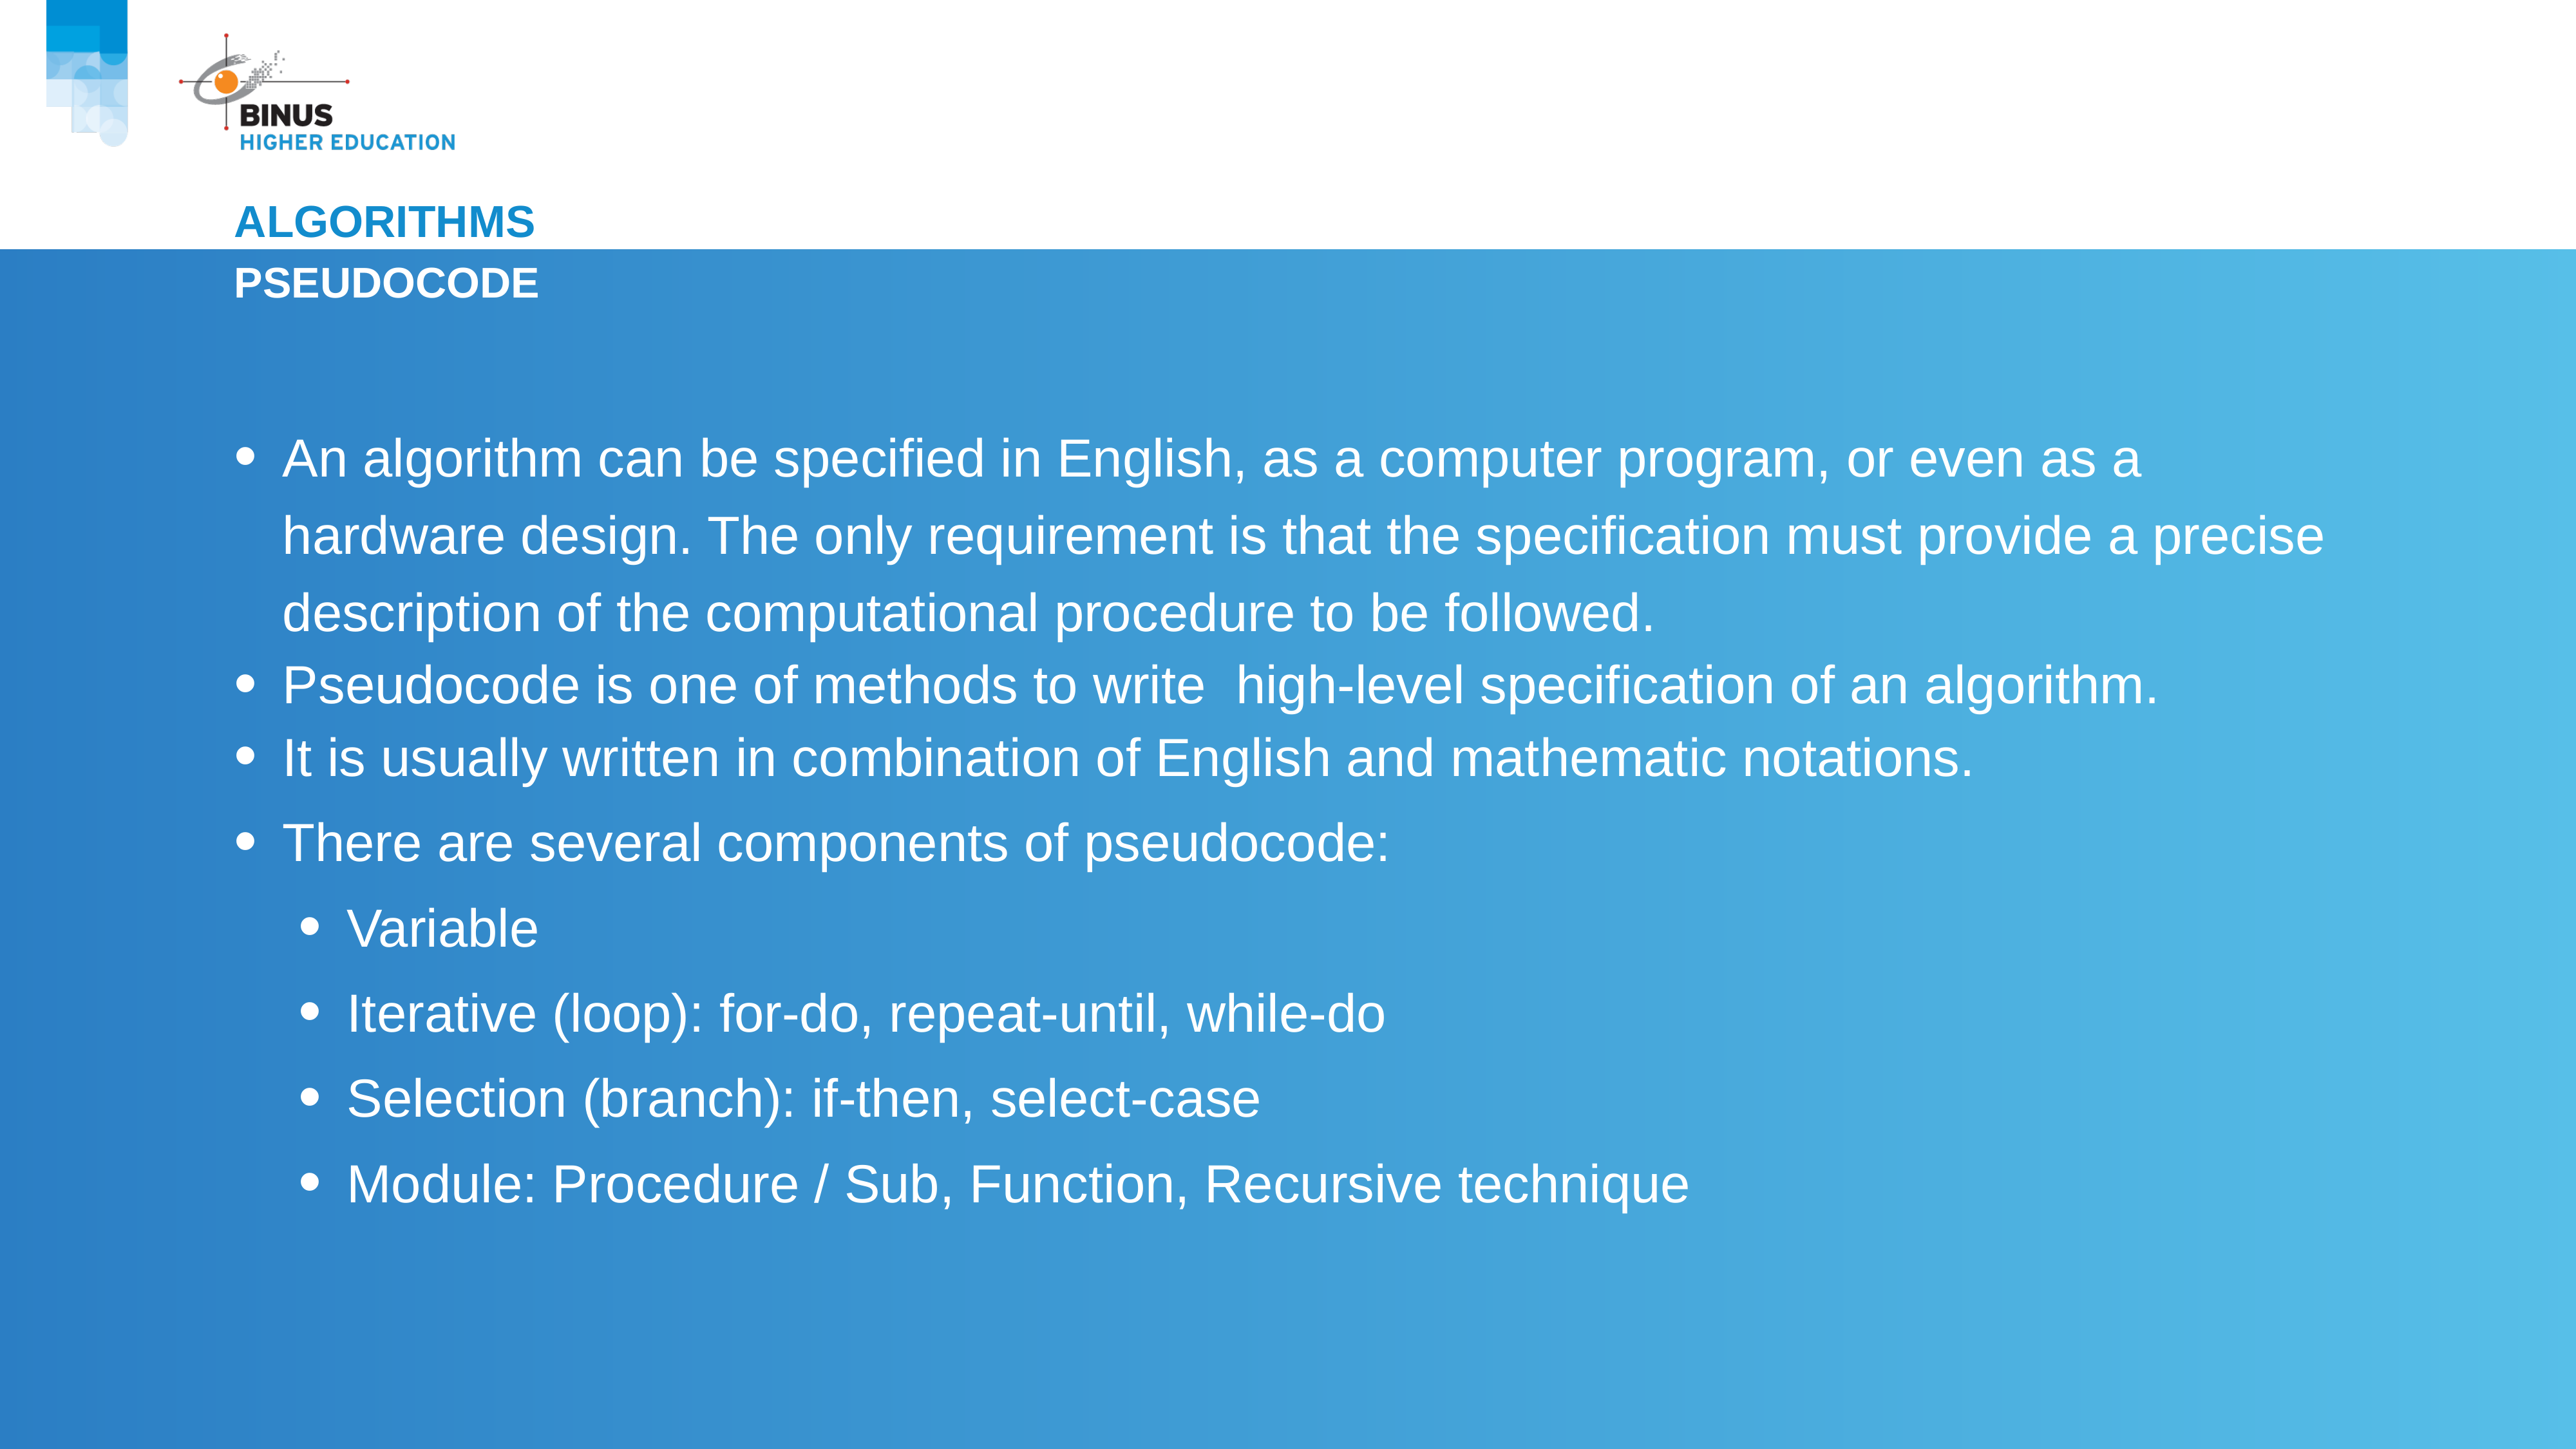

# Algorithms
Pseudocode
An algorithm can be specified in English, as a computer program, or even as a hardware design. The only requirement is that the specification must provide a precise description of the computational procedure to be followed.
Pseudocode is one of methods to write  high-level specification of an algorithm.
It is usually written in combination of English and mathematic notations.
There are several components of pseudocode:
Variable
Iterative (loop): for-do, repeat-until, while-do
Selection (branch): if-then, select-case
Module: Procedure / Sub, Function, Recursive technique